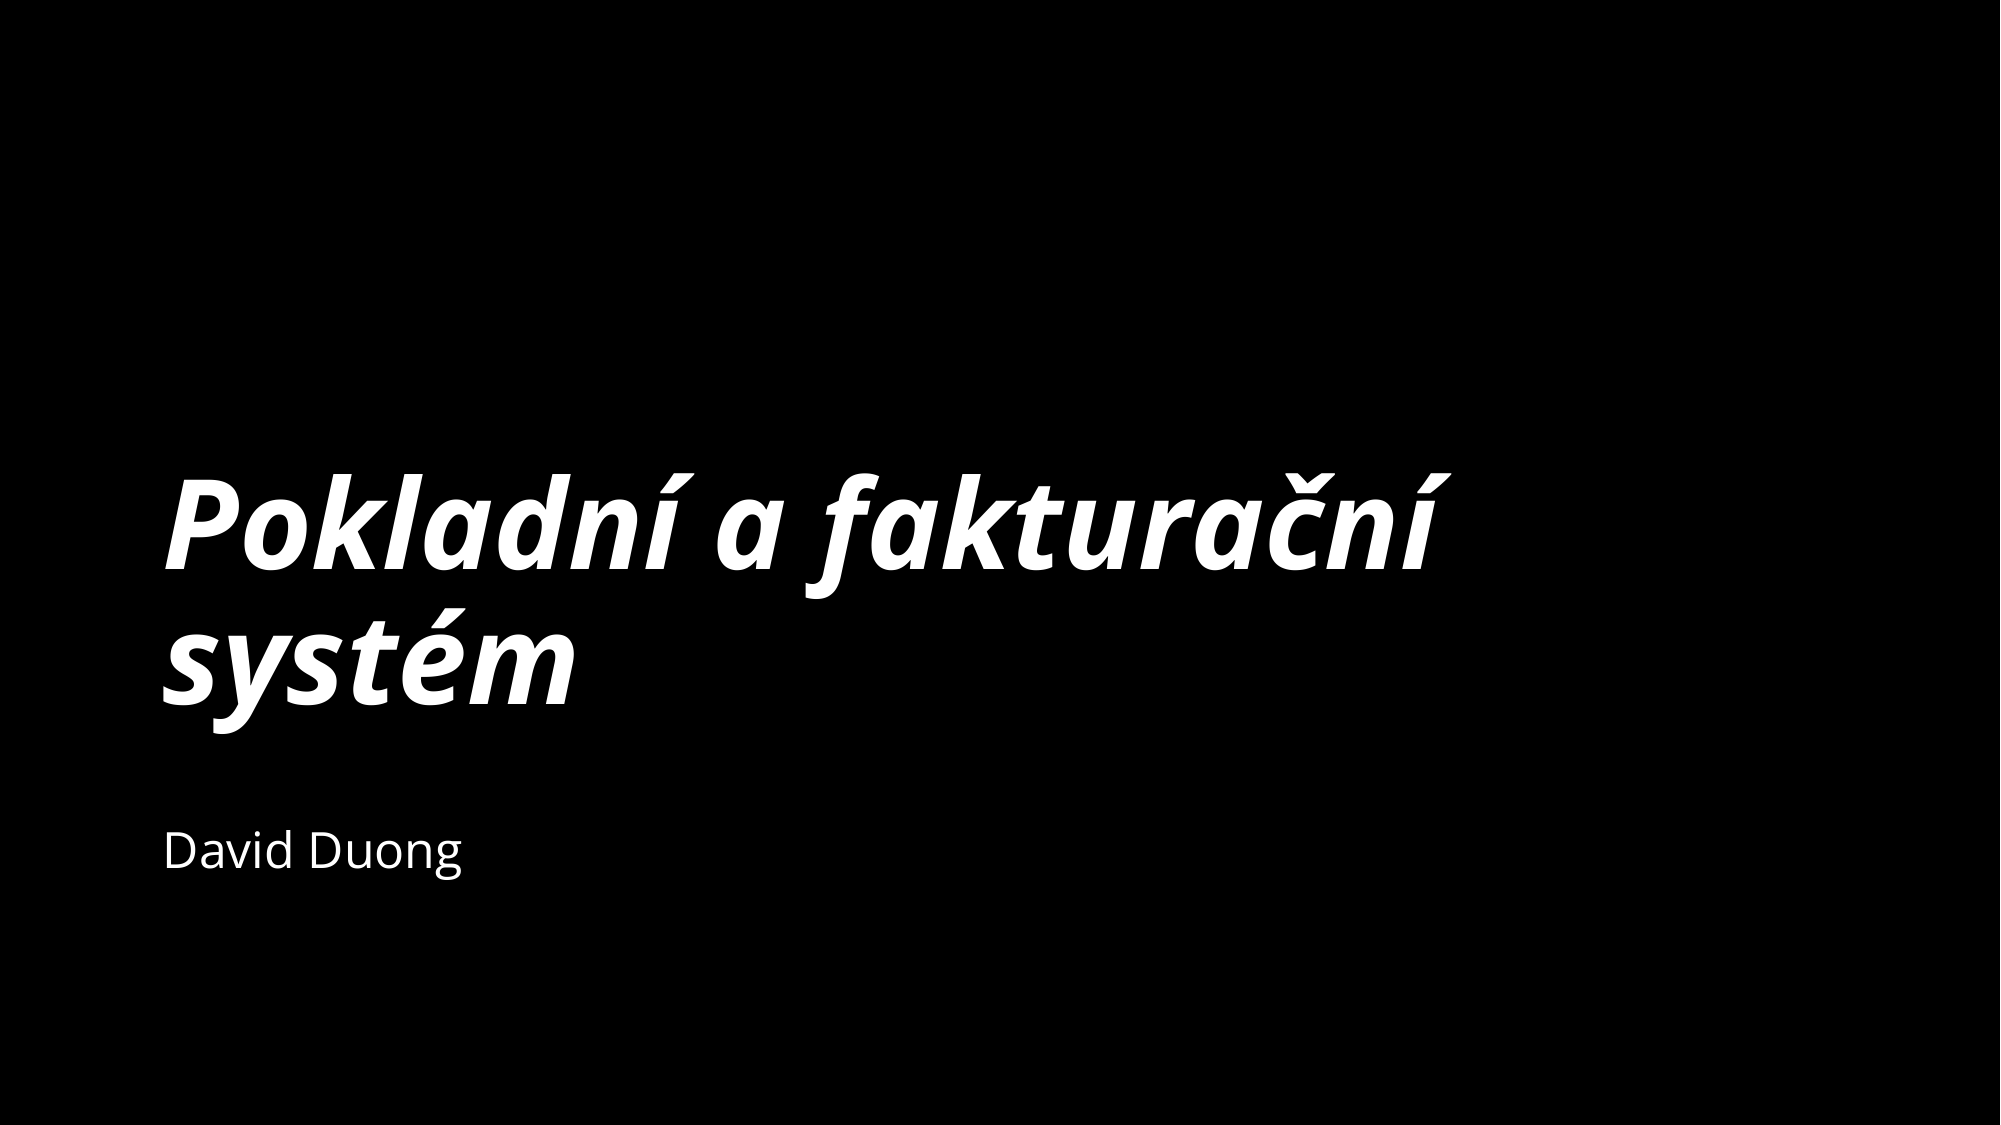

# Pokladní a fakturační systém
David Duong